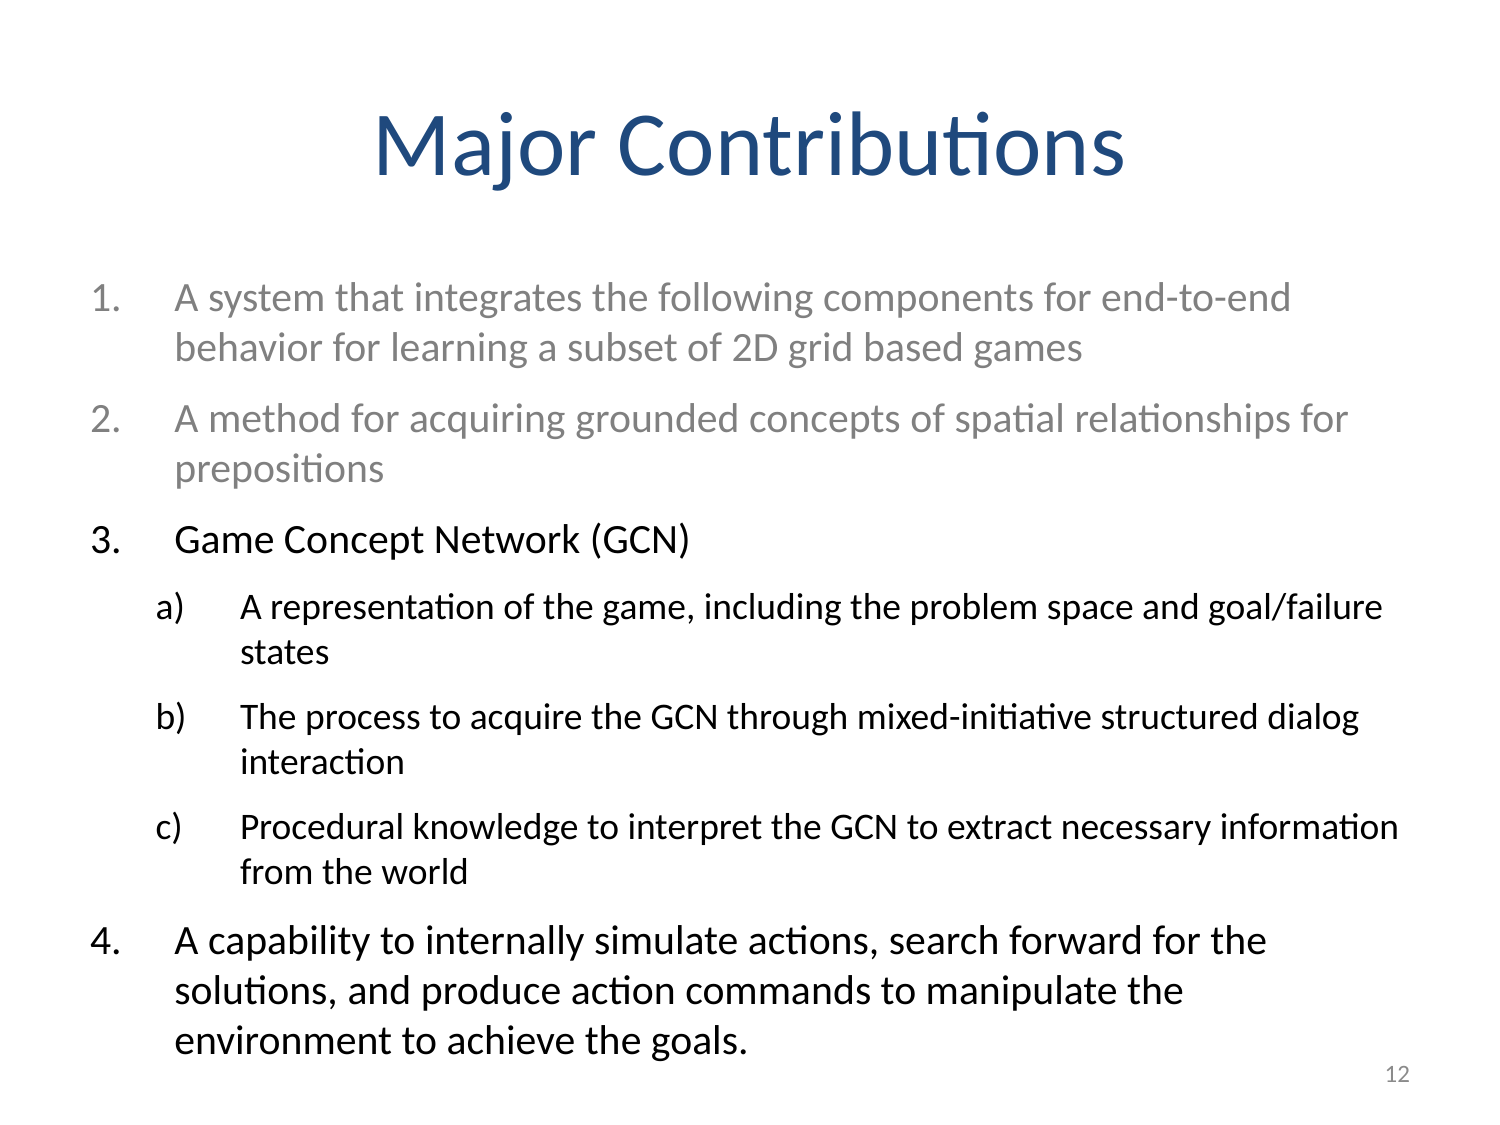

# Major Contributions
A system that integrates the following components for end-to-end behavior for learning a subset of 2D grid based games
A method for acquiring grounded concepts of spatial relationships for prepositions
Game Concept Network (GCN)
A representation of the game, including the problem space and goal/failure states
The process to acquire the GCN through mixed-initiative structured dialog interaction
Procedural knowledge to interpret the GCN to extract necessary information from the world
A capability to internally simulate actions, search forward for the solutions, and produce action commands to manipulate the environment to achieve the goals.
12